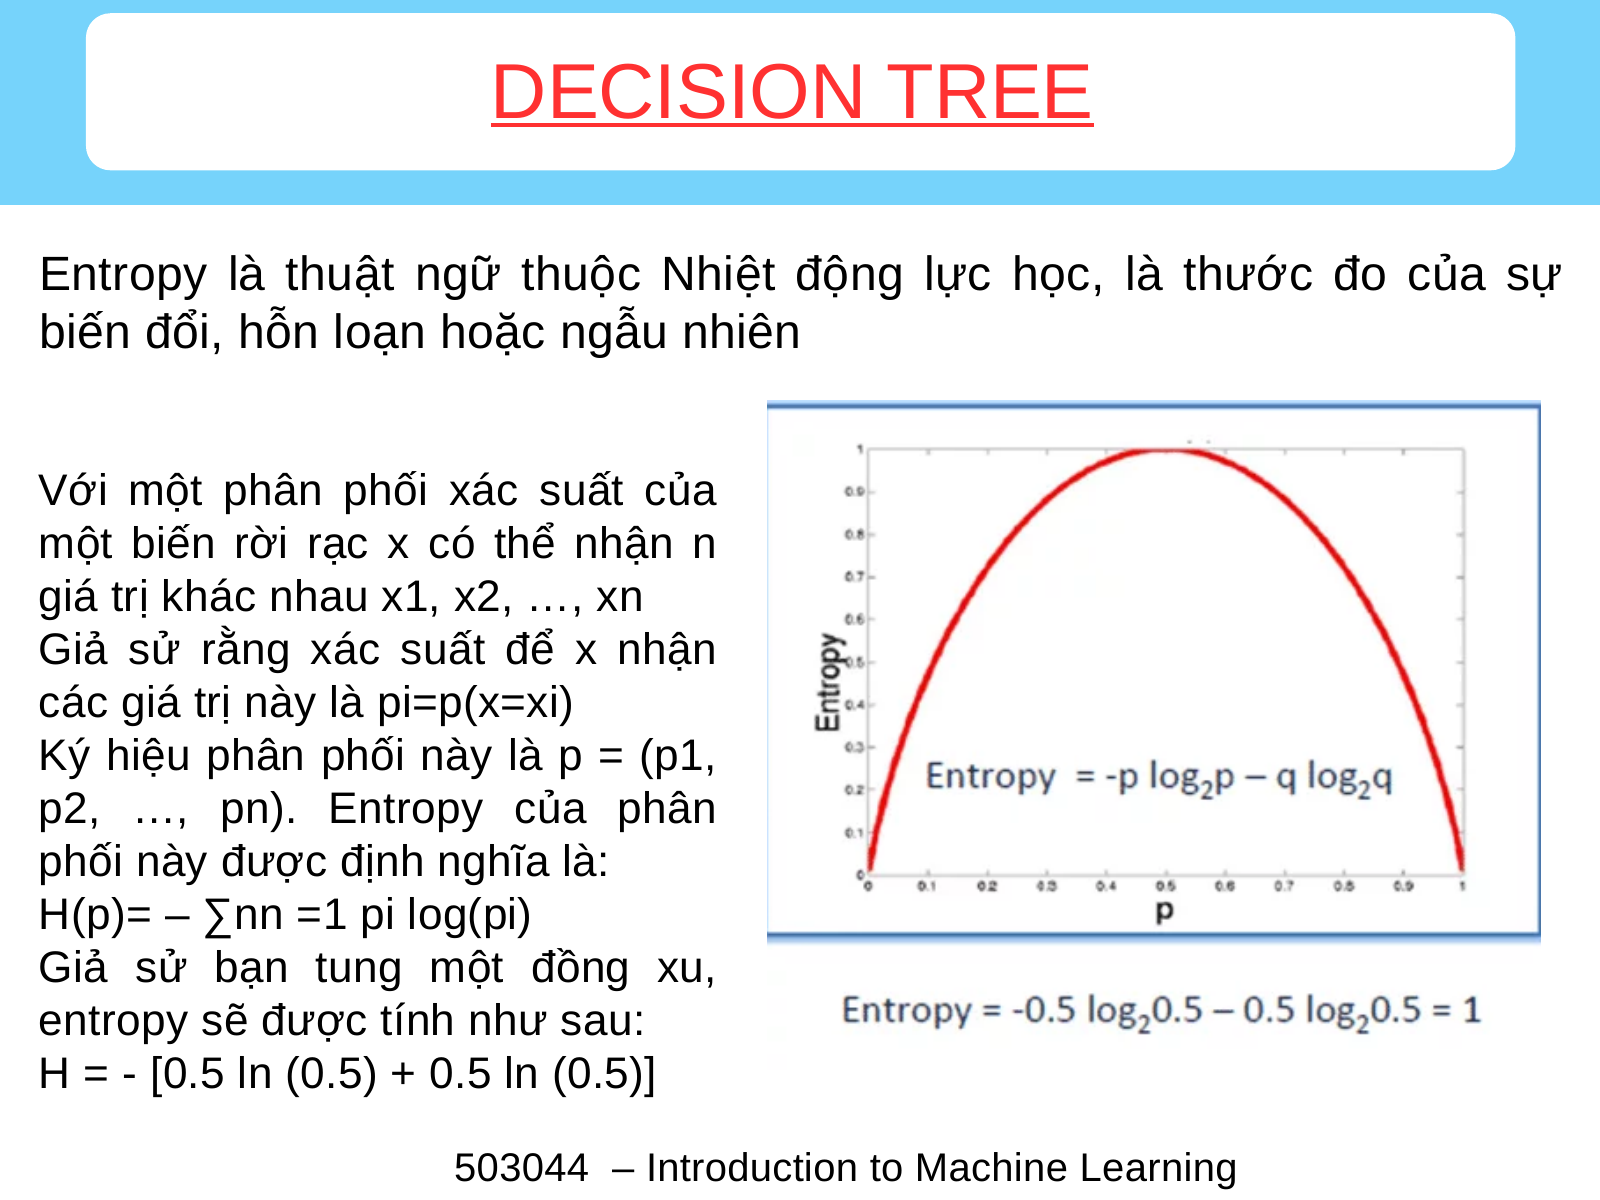

DECISION TREE

Entropy là thuật ngữ thuộc Nhiệt động lực học, là thước đo của sự biến đổi, hỗn loạn hoặc ngẫu nhiên

Với một phân phối xác suất của một biến rời rạc x có thể nhận n giá trị khác nhau x1, x2, …, xn
Giả sử rằng xác suất để x nhận các giá trị này là pi=p(x=xi)
Ký hiệu phân phối này là p = (p1, p2, …, pn). Entropy của phân phối này được định nghĩa là:
H(p)= – ∑nn =1 pi log(pi)
Giả sử bạn tung một đồng xu, entropy sẽ được tính như sau:
H = - [0.5 ln (0.5) + 0.5 ln (0.5)]
503044  – Introduction to Machine Learning